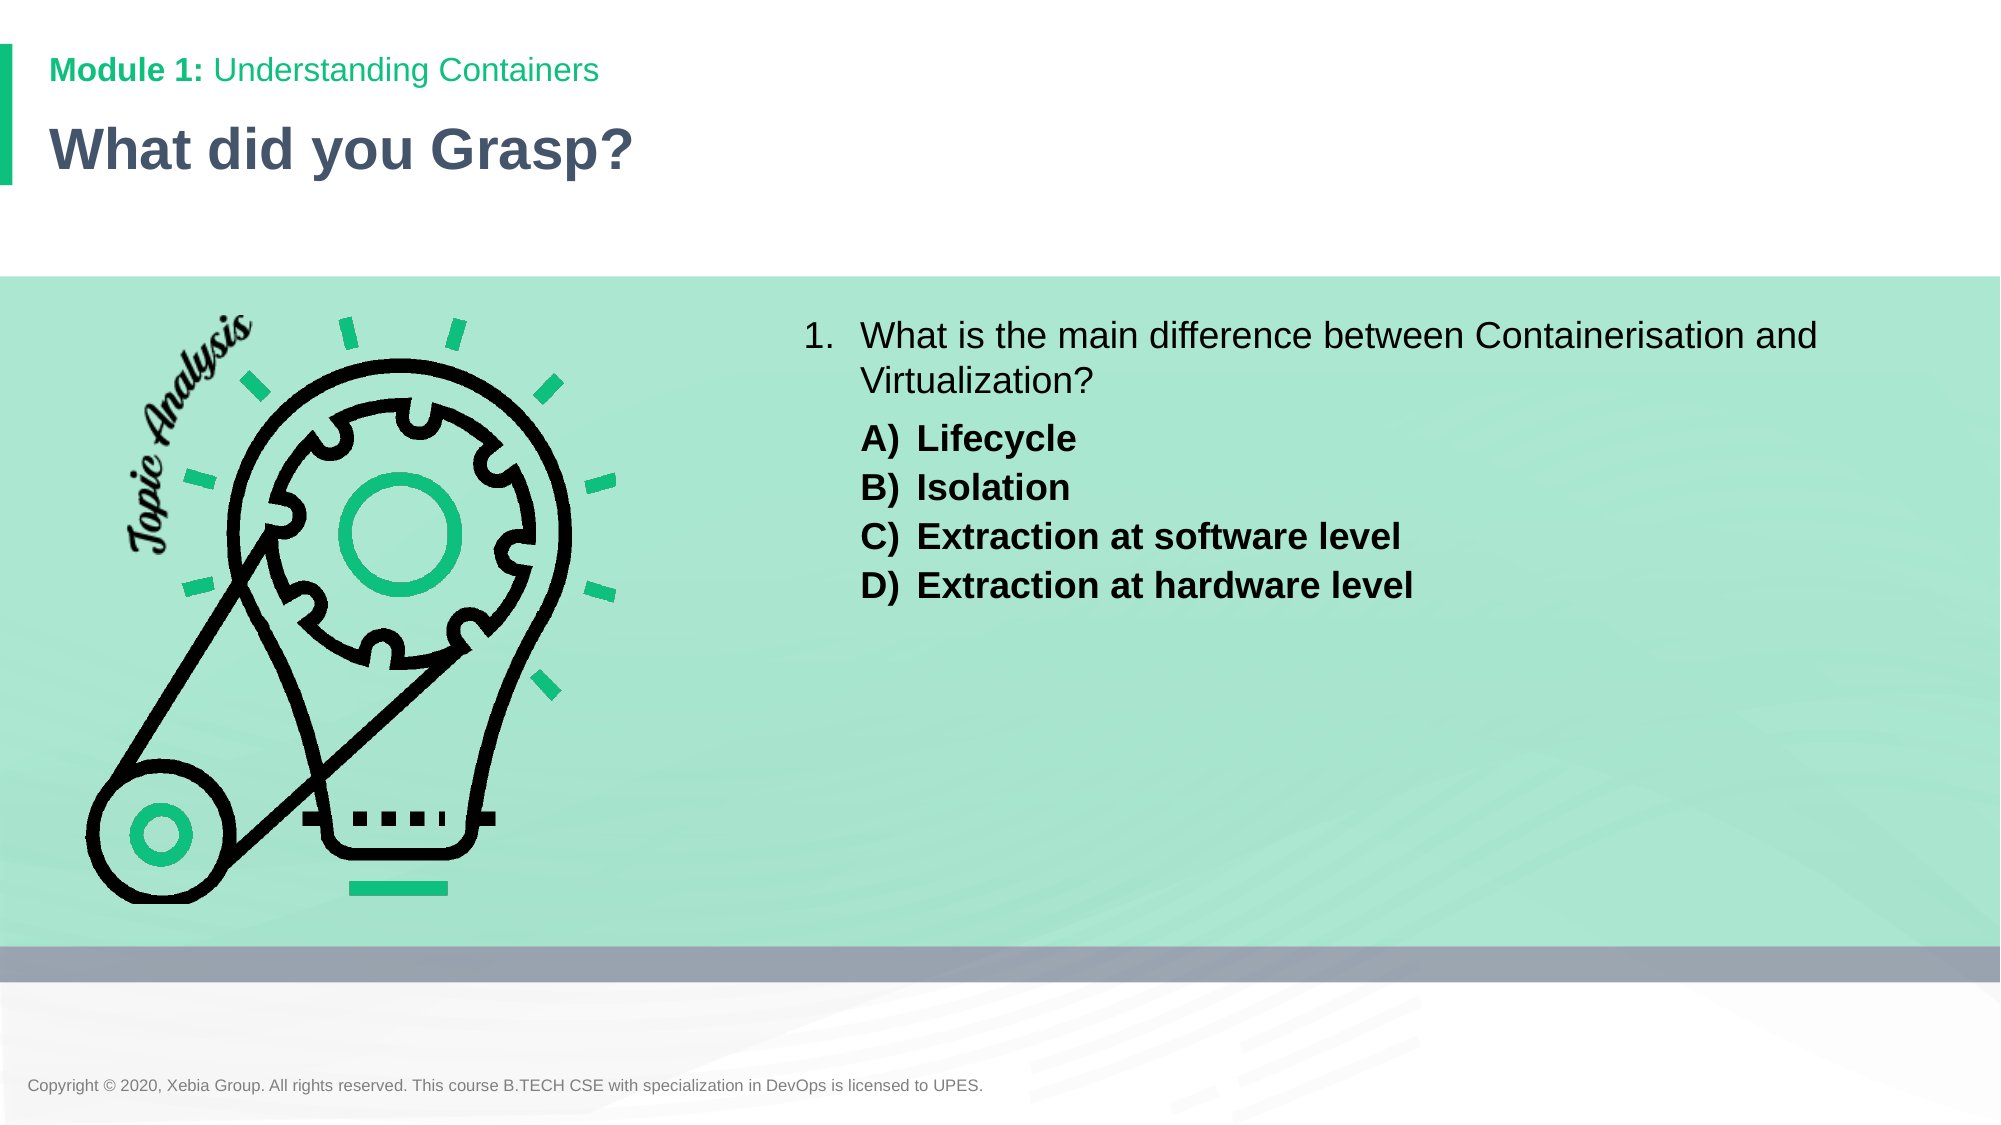

# What did you Grasp?
What is the main difference between Containerisation and Virtualization?
Lifecycle
Isolation
Extraction at software level
Extraction at hardware level